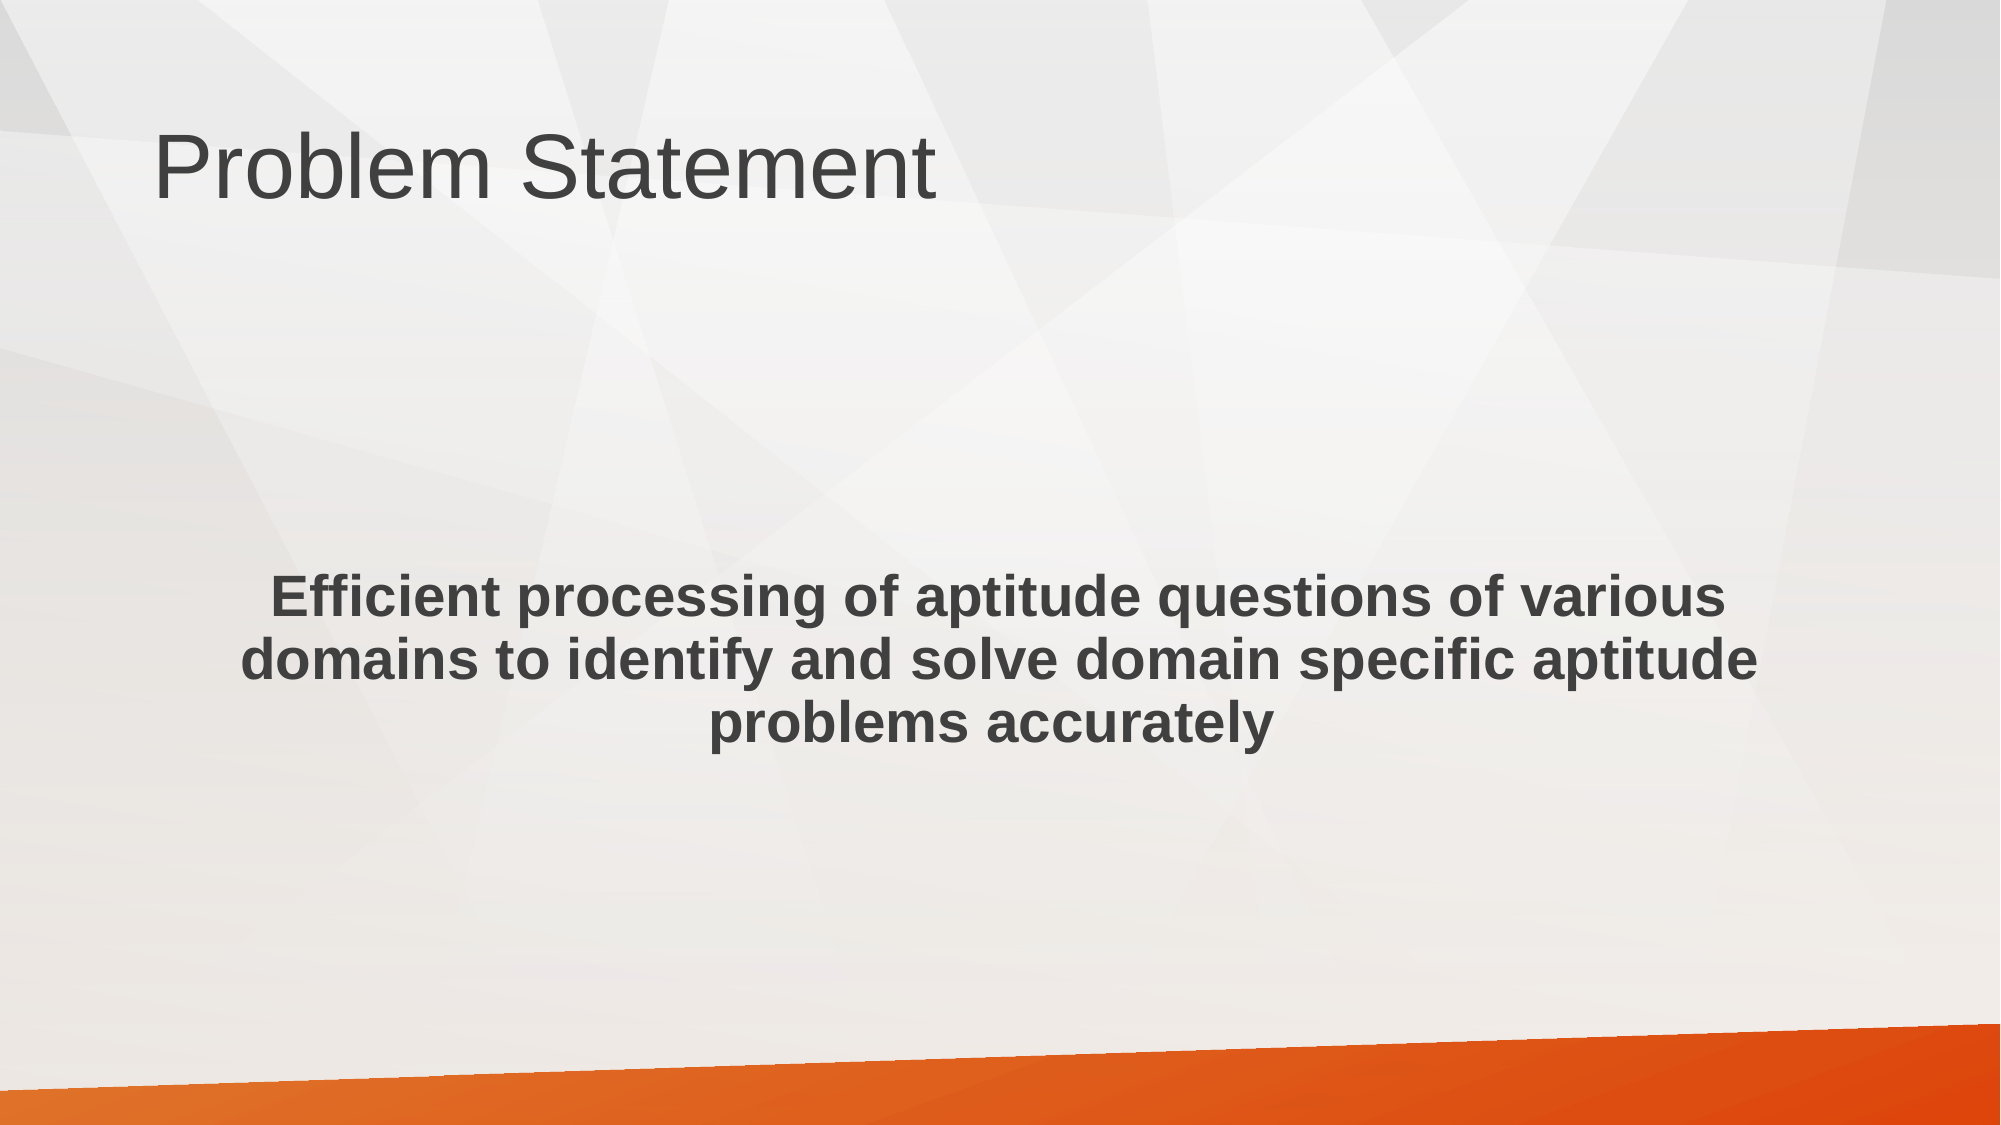

# Problem Statement

Efficient processing of aptitude questions of various domains to identify and solve domain specific aptitude problems accurately